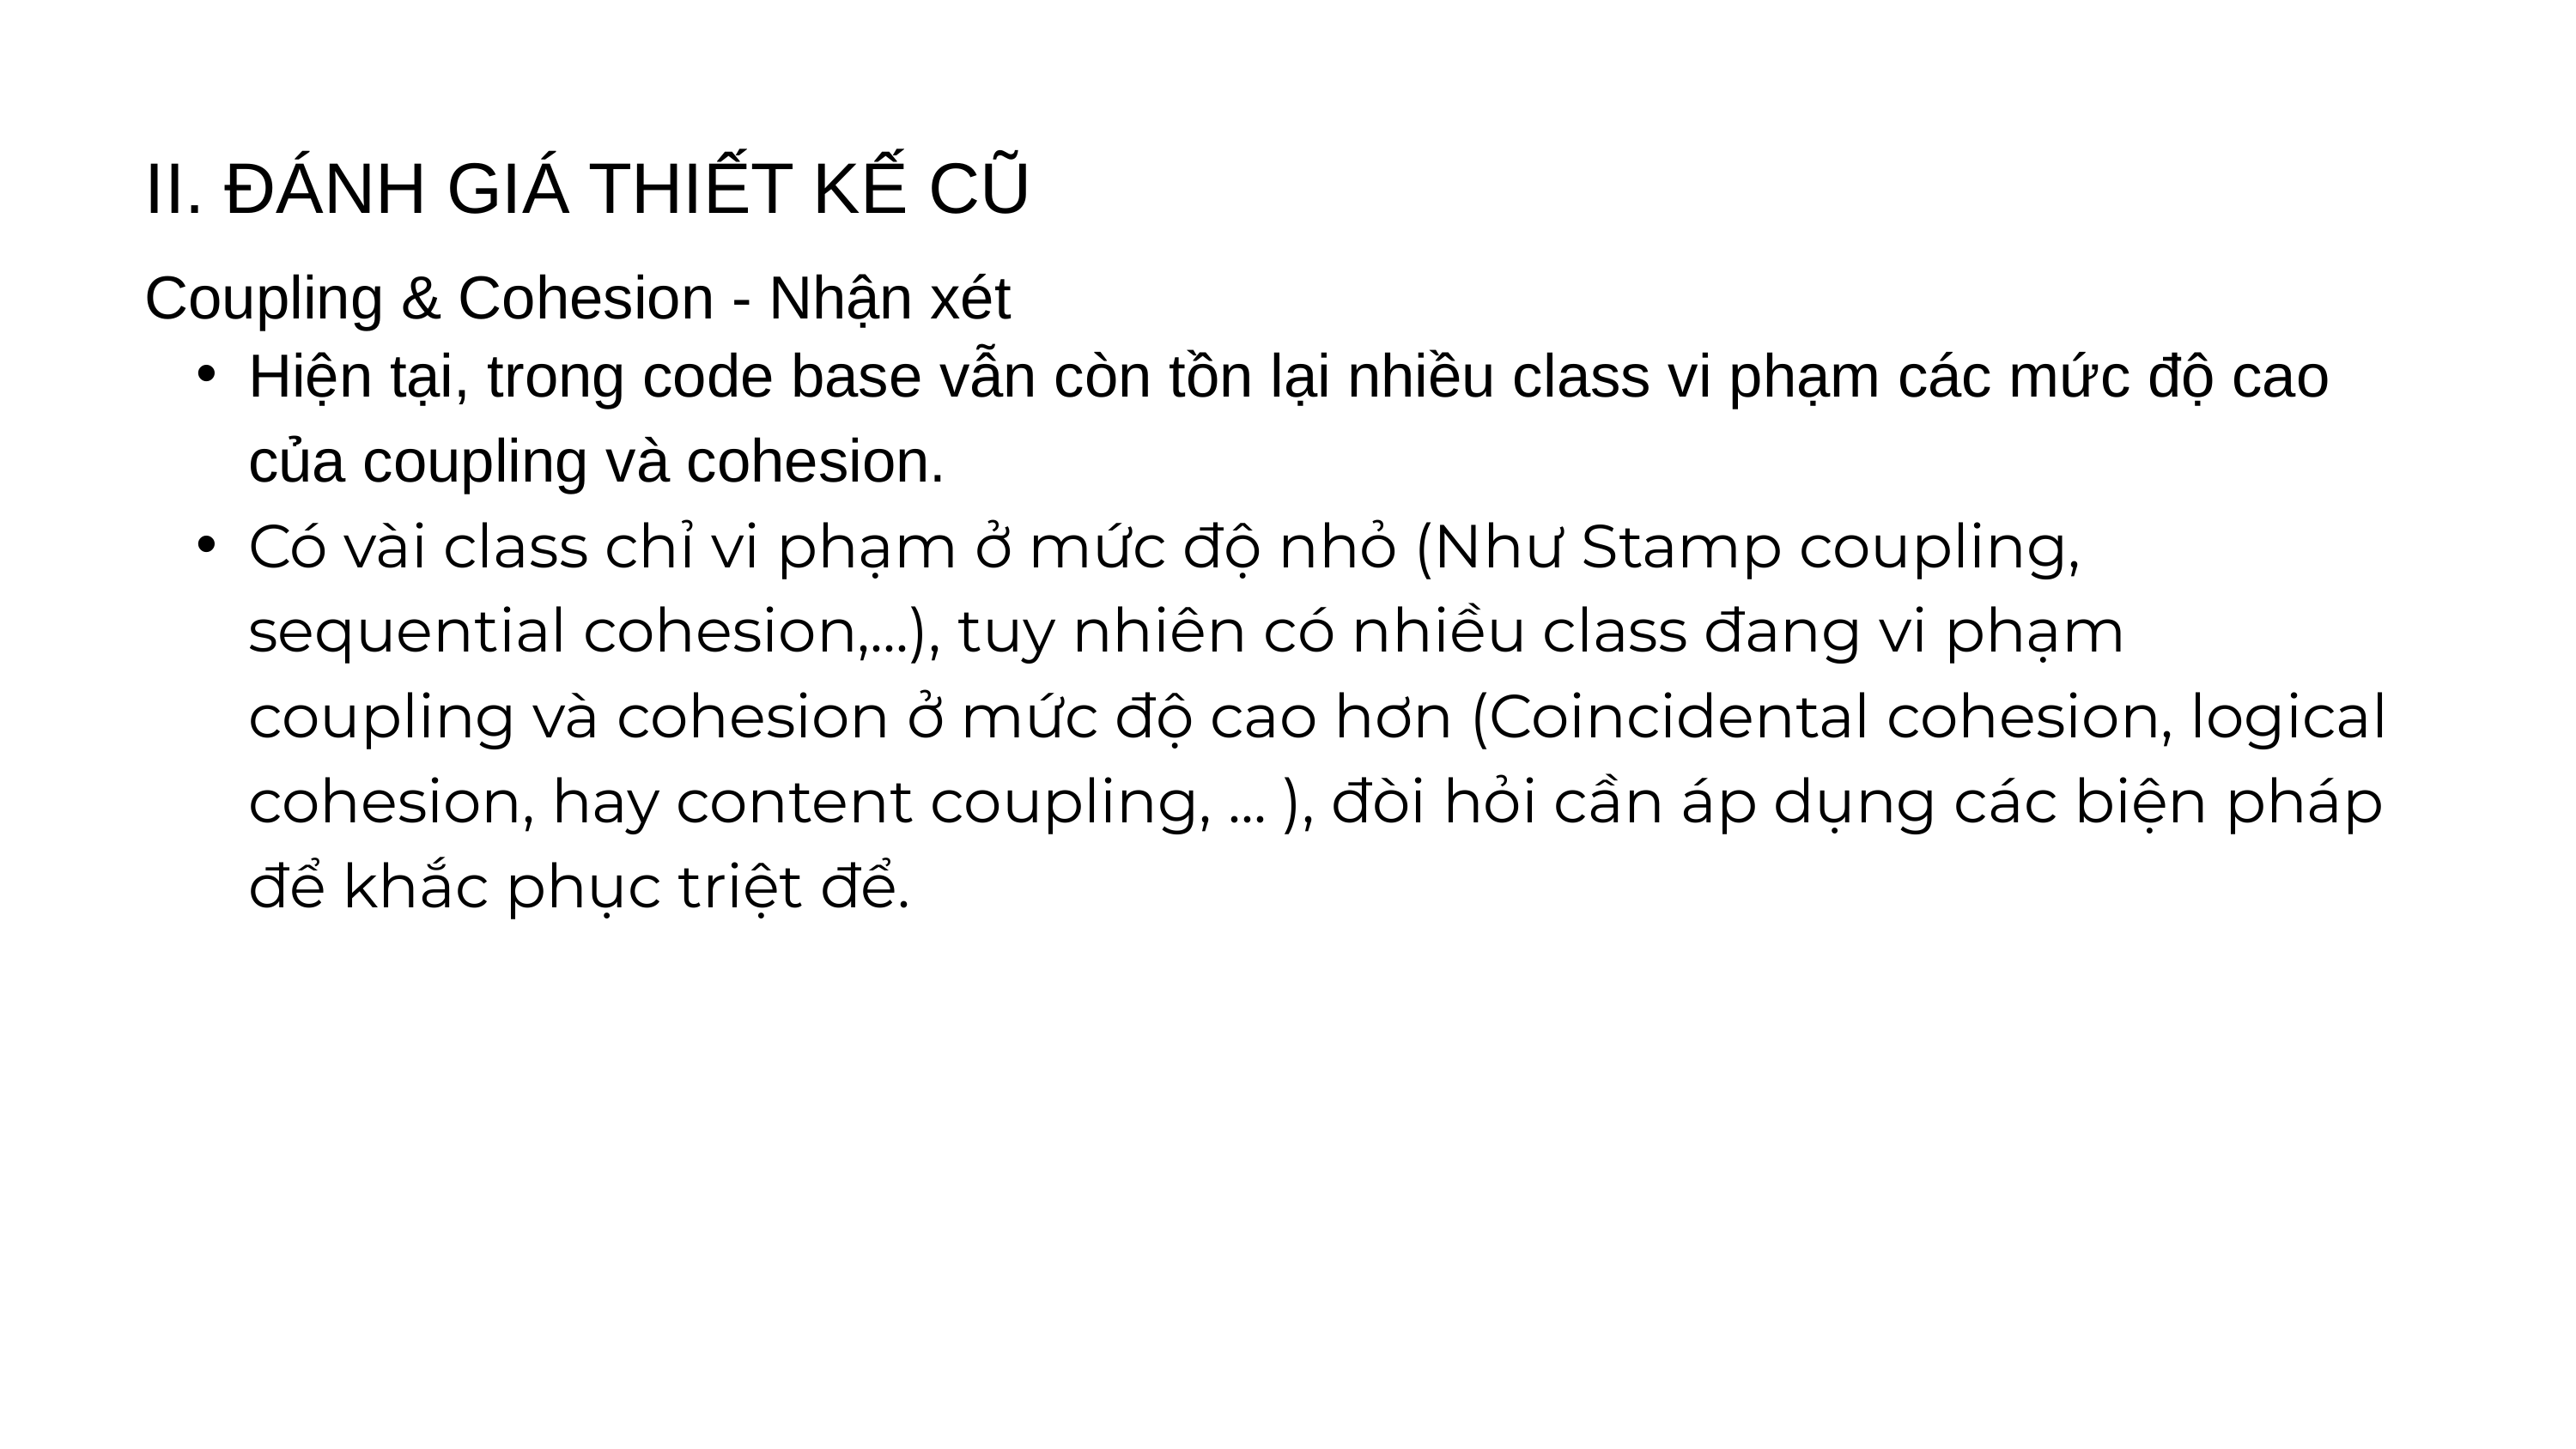

II. ĐÁNH GIÁ THIẾT KẾ CŨ
Coupling & Cohesion - Nhận xét

Hiện tại, trong code base vẫn còn tồn lại nhiều class vi phạm các mức độ cao của coupling và cohesion.
Có vài class chỉ vi phạm ở mức độ nhỏ (Như Stamp coupling, sequential cohesion,...), tuy nhiên có nhiều class đang vi phạm coupling và cohesion ở mức độ cao hơn (Coincidental cohesion, logical cohesion, hay content coupling, ... ), đòi hỏi cần áp dụng các biện pháp để khắc phục triệt để.